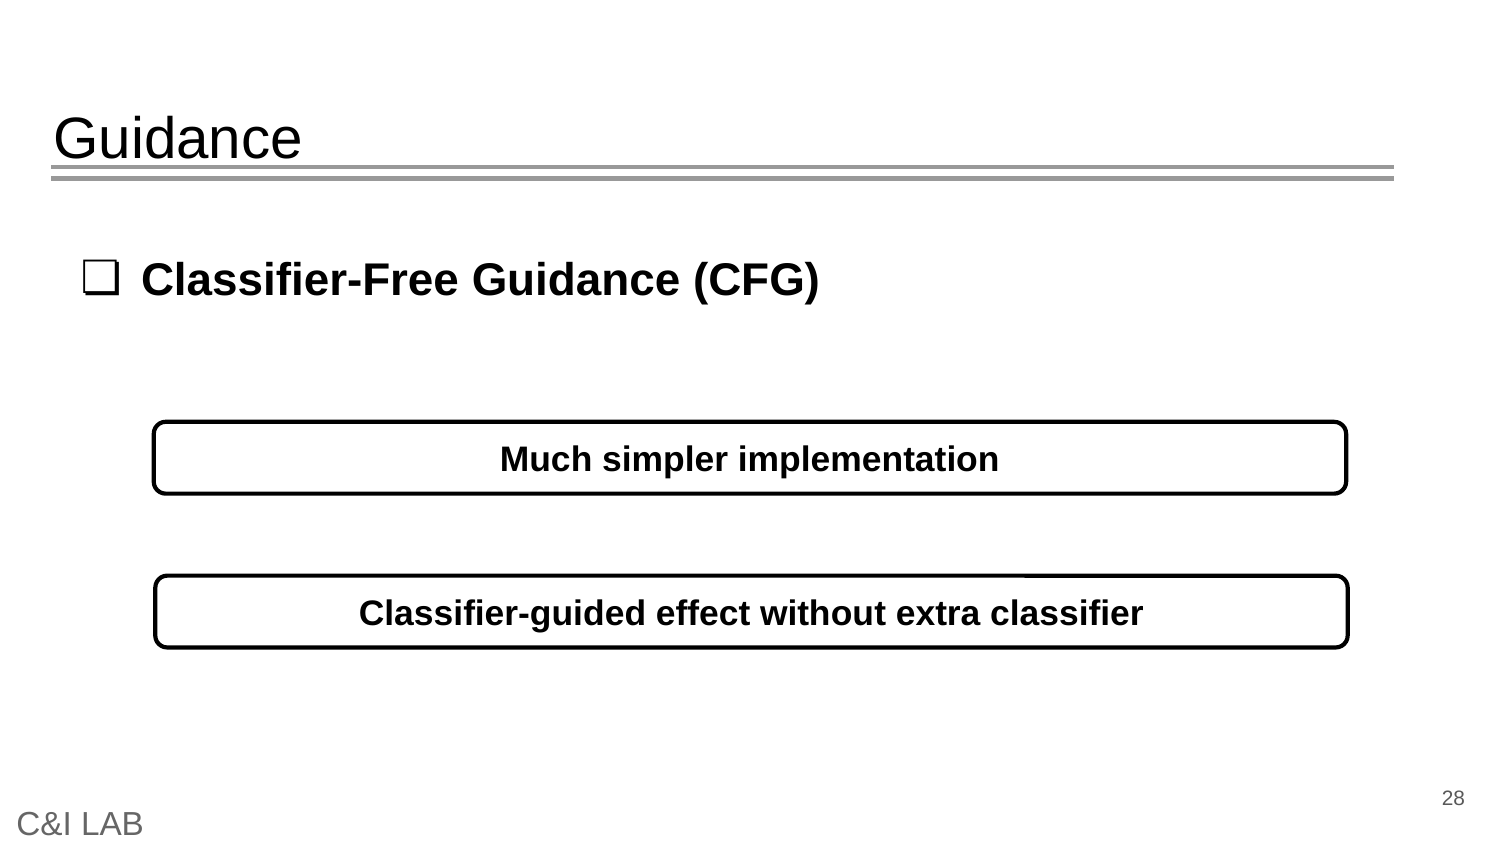

# Guidance
Classifier-Free Guidance (CFG)
Much simpler implementation
Classifier-guided effect without extra classifier
28
C&I LAB